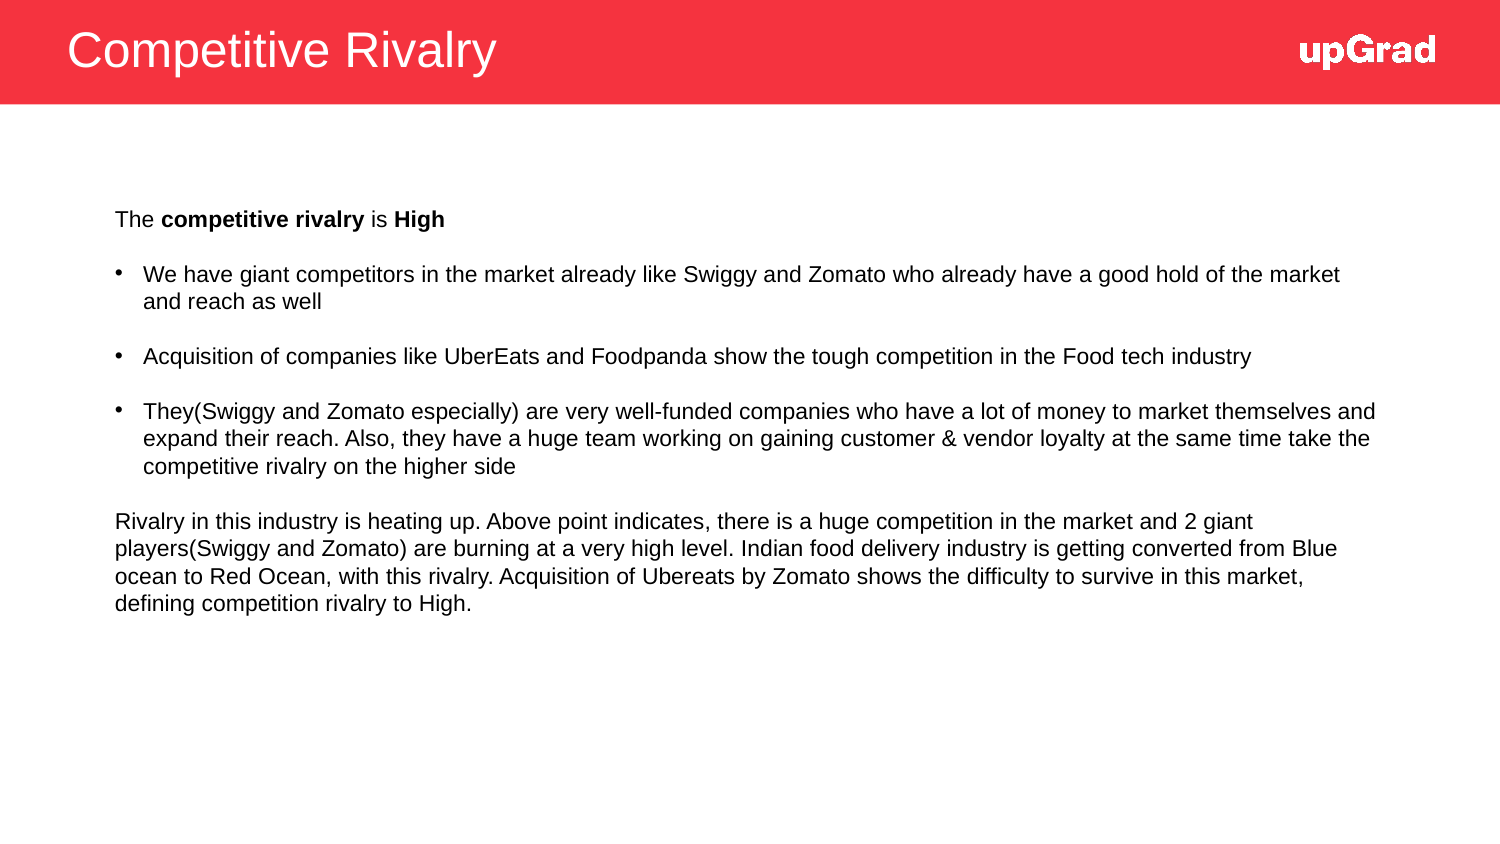

# Competitive Rivalry
The competitive rivalry is High

We have giant competitors in the market already like Swiggy and Zomato who already have a good hold of the market and reach as well

Acquisition of companies like UberEats and Foodpanda show the tough competition in the Food tech industry

They(Swiggy and Zomato especially) are very well-funded companies who have a lot of money to market themselves and expand their reach. Also, they have a huge team working on gaining customer & vendor loyalty at the same time take the competitive rivalry on the higher side
Rivalry in this industry is heating up. Above point indicates, there is a huge competition in the market and 2 giant players(Swiggy and Zomato) are burning at a very high level. Indian food delivery industry is getting converted from Blue ocean to Red Ocean, with this rivalry. Acquisition of Ubereats by Zomato shows the difficulty to survive in this market, defining competition rivalry to High.